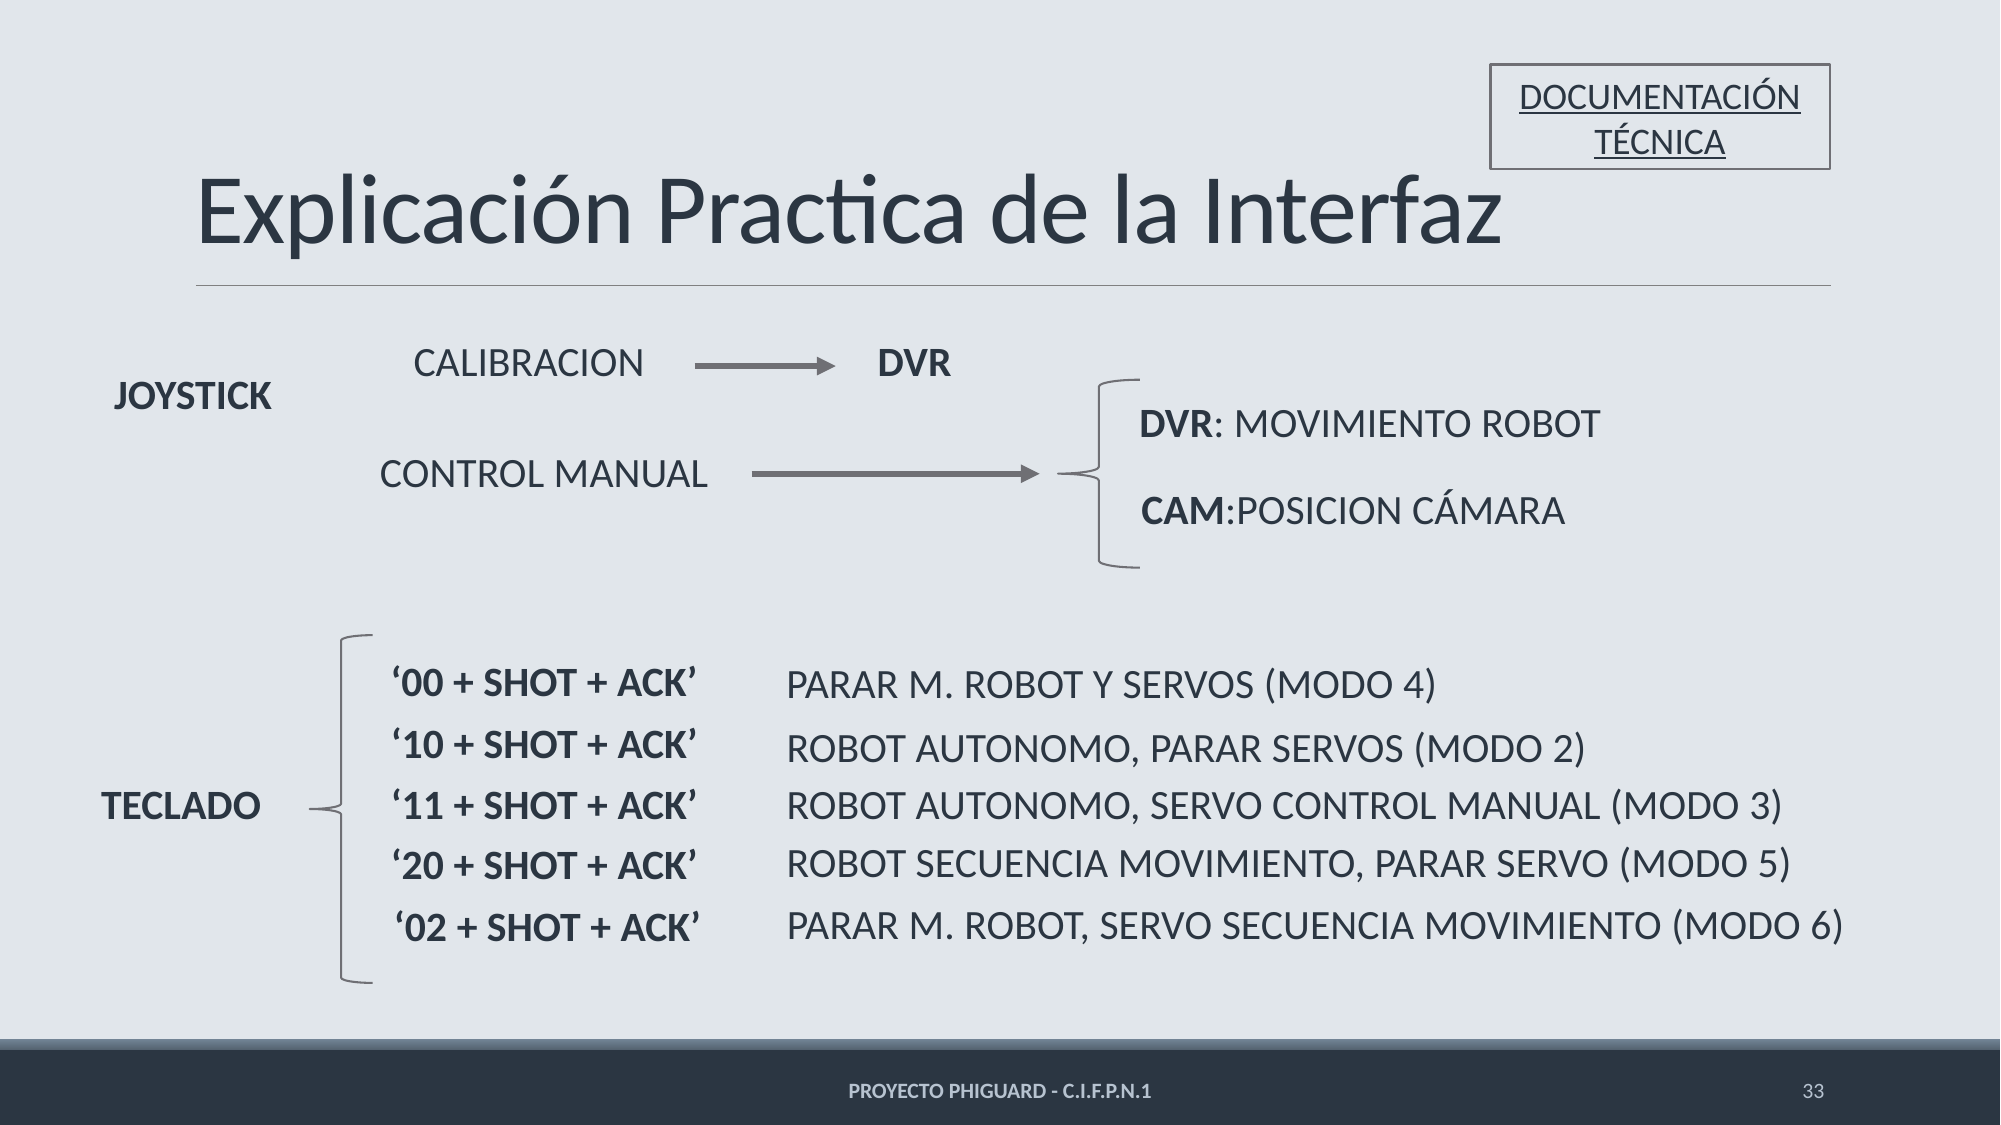

# Explicación Practica de la Interfaz
DOCUMENTACIÓN TÉCNICA
CALIBRACION

DVR

JOYSTICK

DVR: MOVIMIENTO ROBOT

CONTROL MANUAL

CAM:POSICION CÁMARA

‘00 + SHOT + ACK’

PARAR M. ROBOT Y SERVOS (MODO 4)
‘10 + SHOT + ACK’

ROBOT AUTONOMO, PARAR SERVOS (MODO 2)
ROBOT AUTONOMO, SERVO CONTROL MANUAL (MODO 3)

TECLADO

‘11 + SHOT + ACK’

ROBOT SECUENCIA MOVIMIENTO, PARAR SERVO (MODO 5)

‘20 + SHOT + ACK’

PARAR M. ROBOT, SERVO SECUENCIA MOVIMIENTO (MODO 6)

‘02 + SHOT + ACK’

Proyecto PhiGuard - C.I.F.P.N.1
33